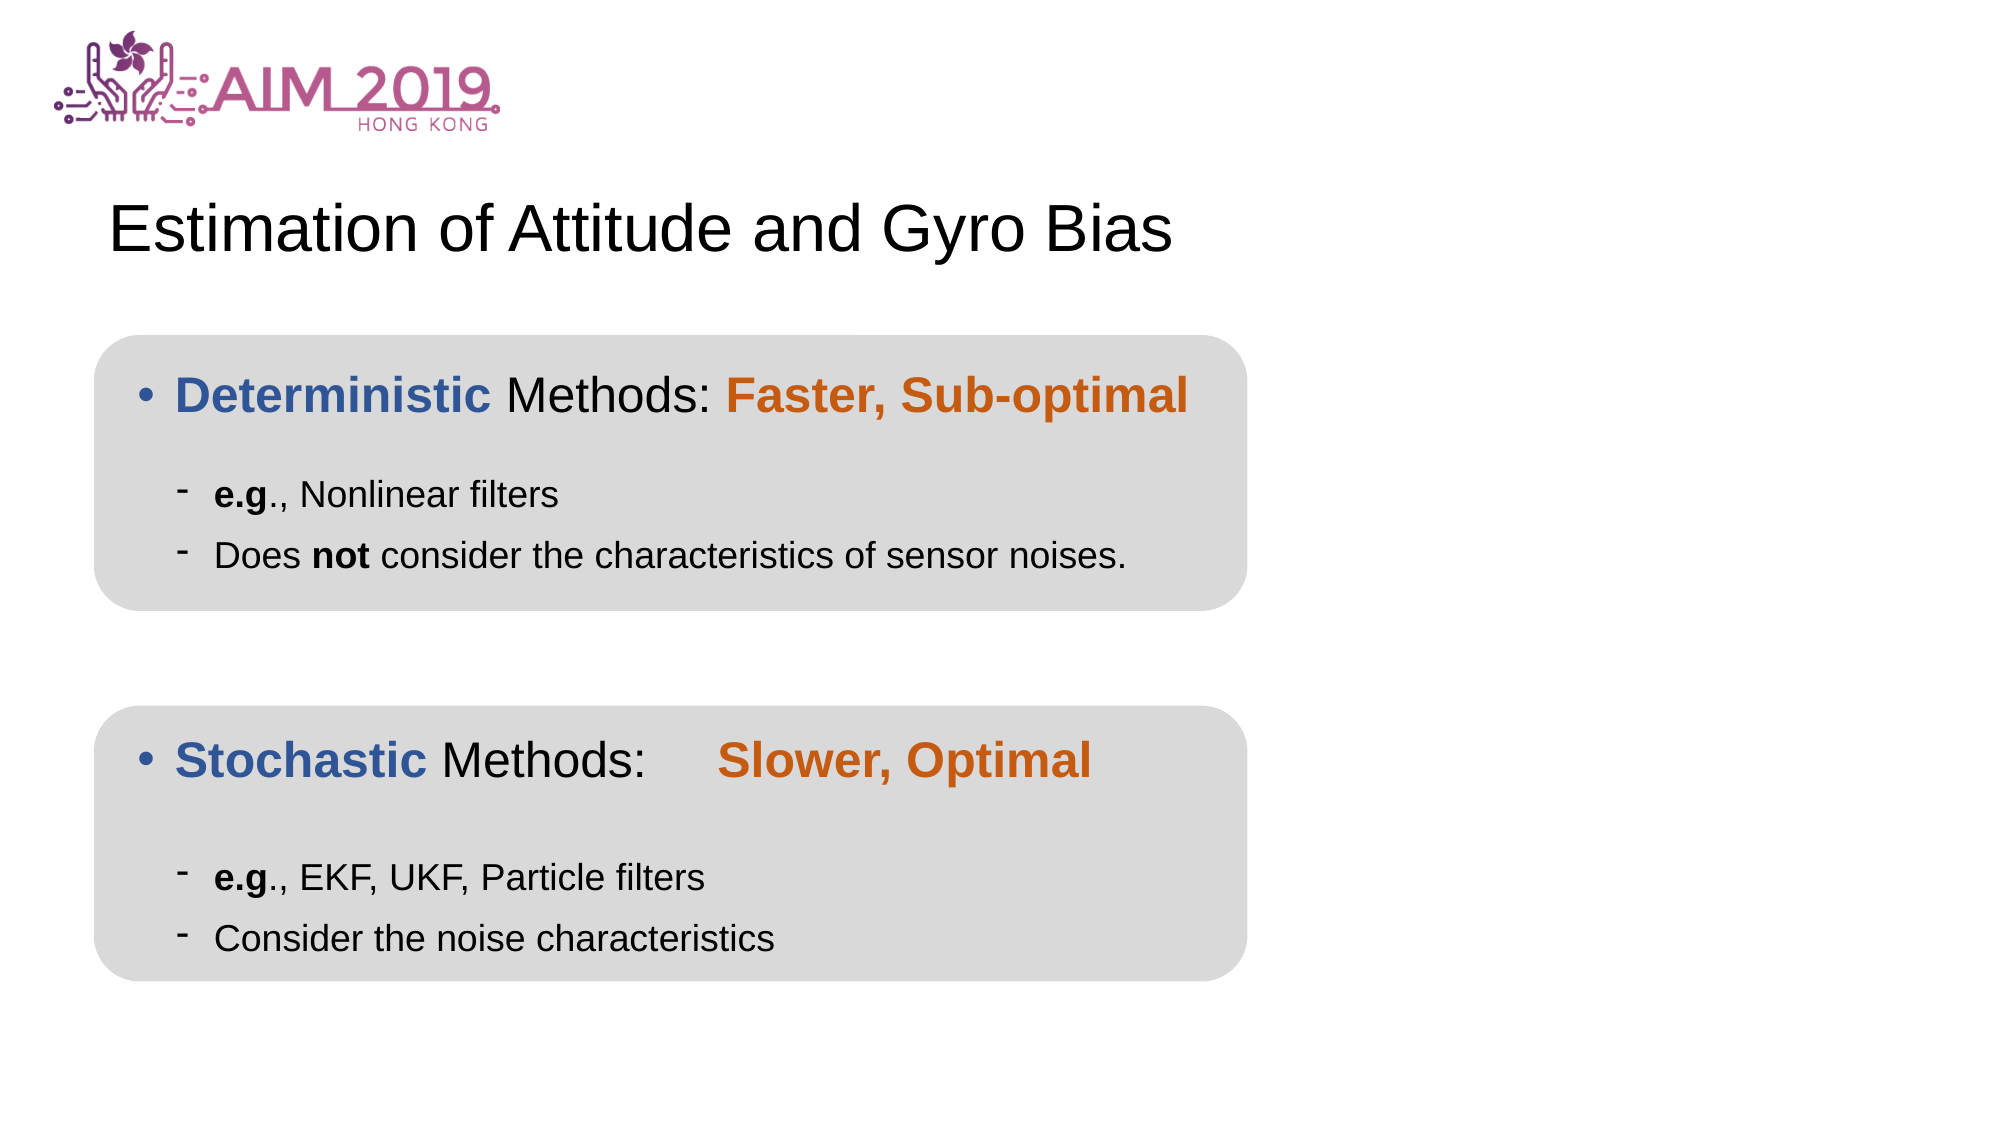

# Estimation of Attitude and Gyro Bias

Deterministic Methods: Faster, Sub-optimal
e.g., Nonlinear filters
Does not consider the characteristics of sensor noises.

Stochastic Methods:     Slower, Optimal
e.g., EKF, UKF, Particle filters
Consider the noise characteristics